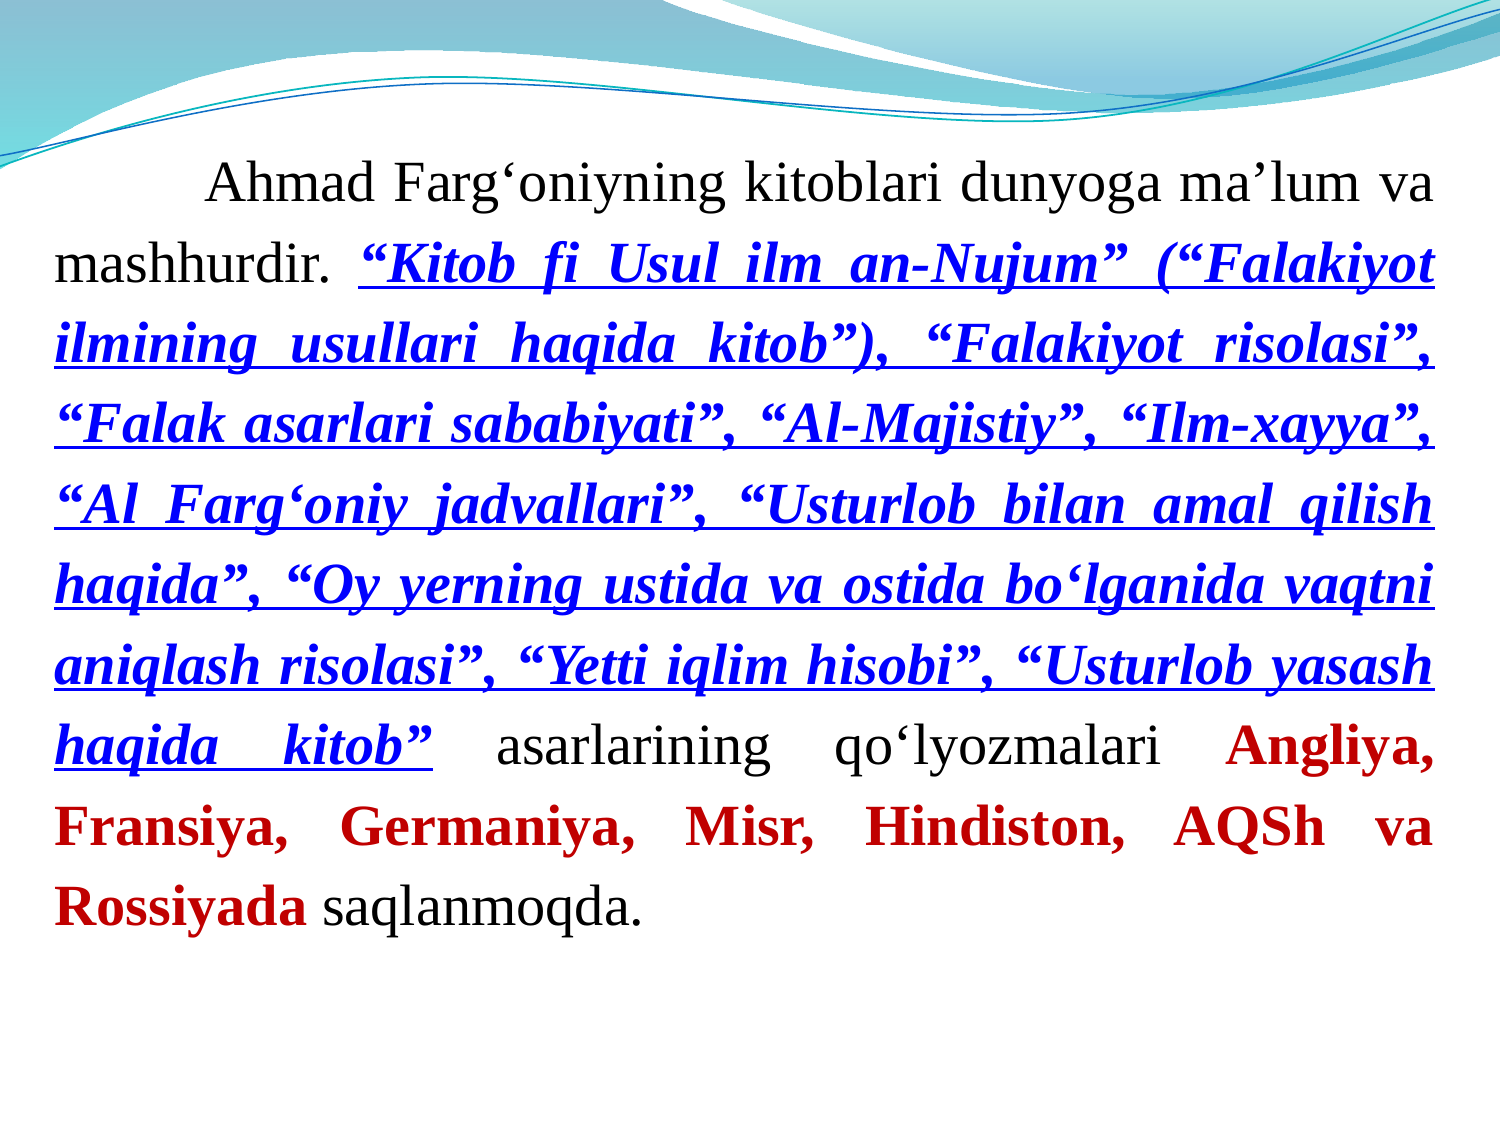

Ahmad Farg‘oniyning kitoblari dunyoga ma’lum va mashhurdir. “Kitob fi Usul ilm an-Nujum” (“Falakiyot ilmining usullari haqida kitob”), “Falakiyot risolasi”, “Falak asarlari sababiyati”, “Al-Majistiy”, “Ilm-xayya”, “Al Farg‘oniy jadvallari”, “Usturlob bilan amal qilish haqida”, “Oy yerning ustida va ostida bo‘lganida vaqtni aniqlash risolasi”, “Yetti iqlim hisobi”, “Usturlob yasash haqida kitob” asarlarining qo‘lyozmalari Angliya, Fransiya, Germaniya, Misr, Hindiston, AQSh va Rossiyada saqlanmoqda.